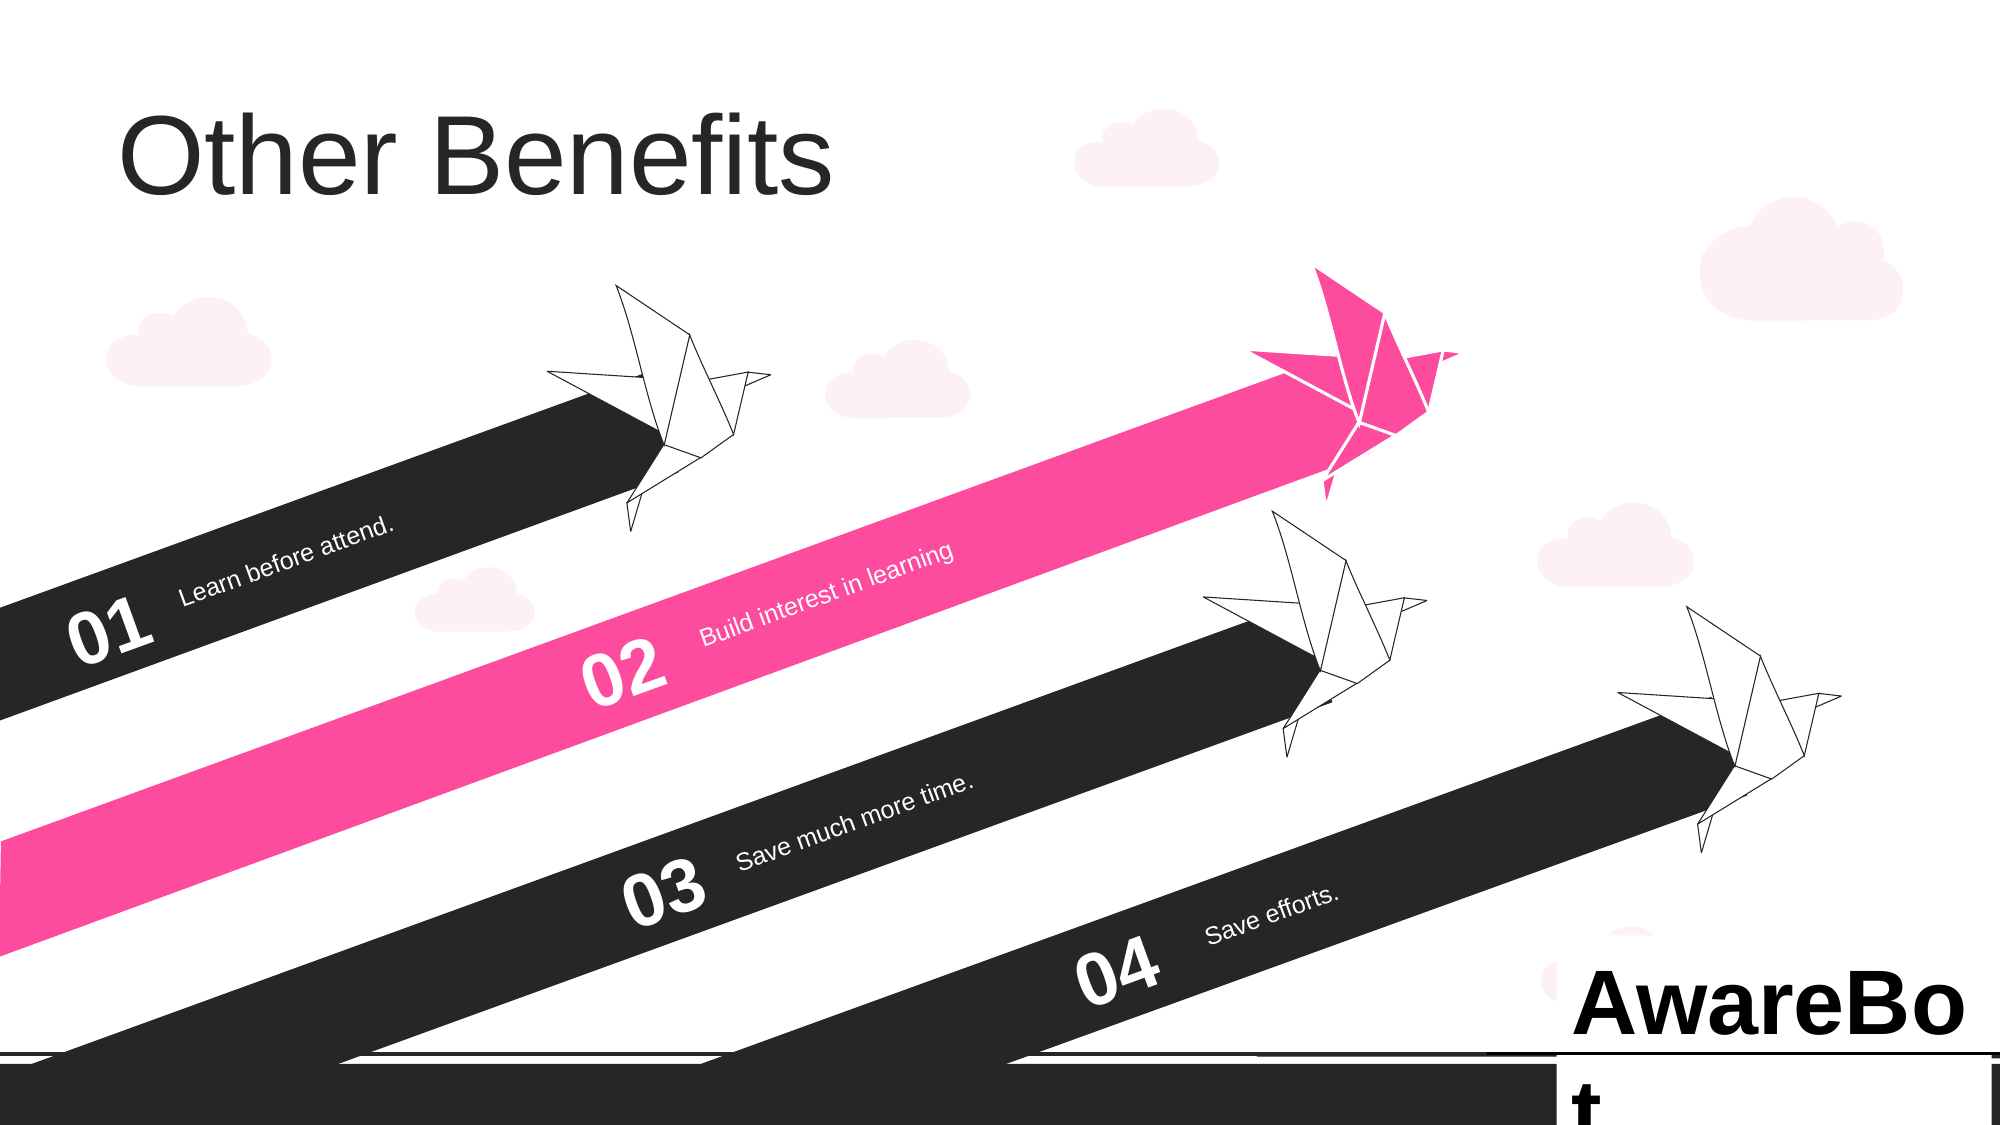

Other Benefits

Learn before attend.

Build interest in learning

01

02
Save much more time.
Save efforts.
03

04

AwareBot